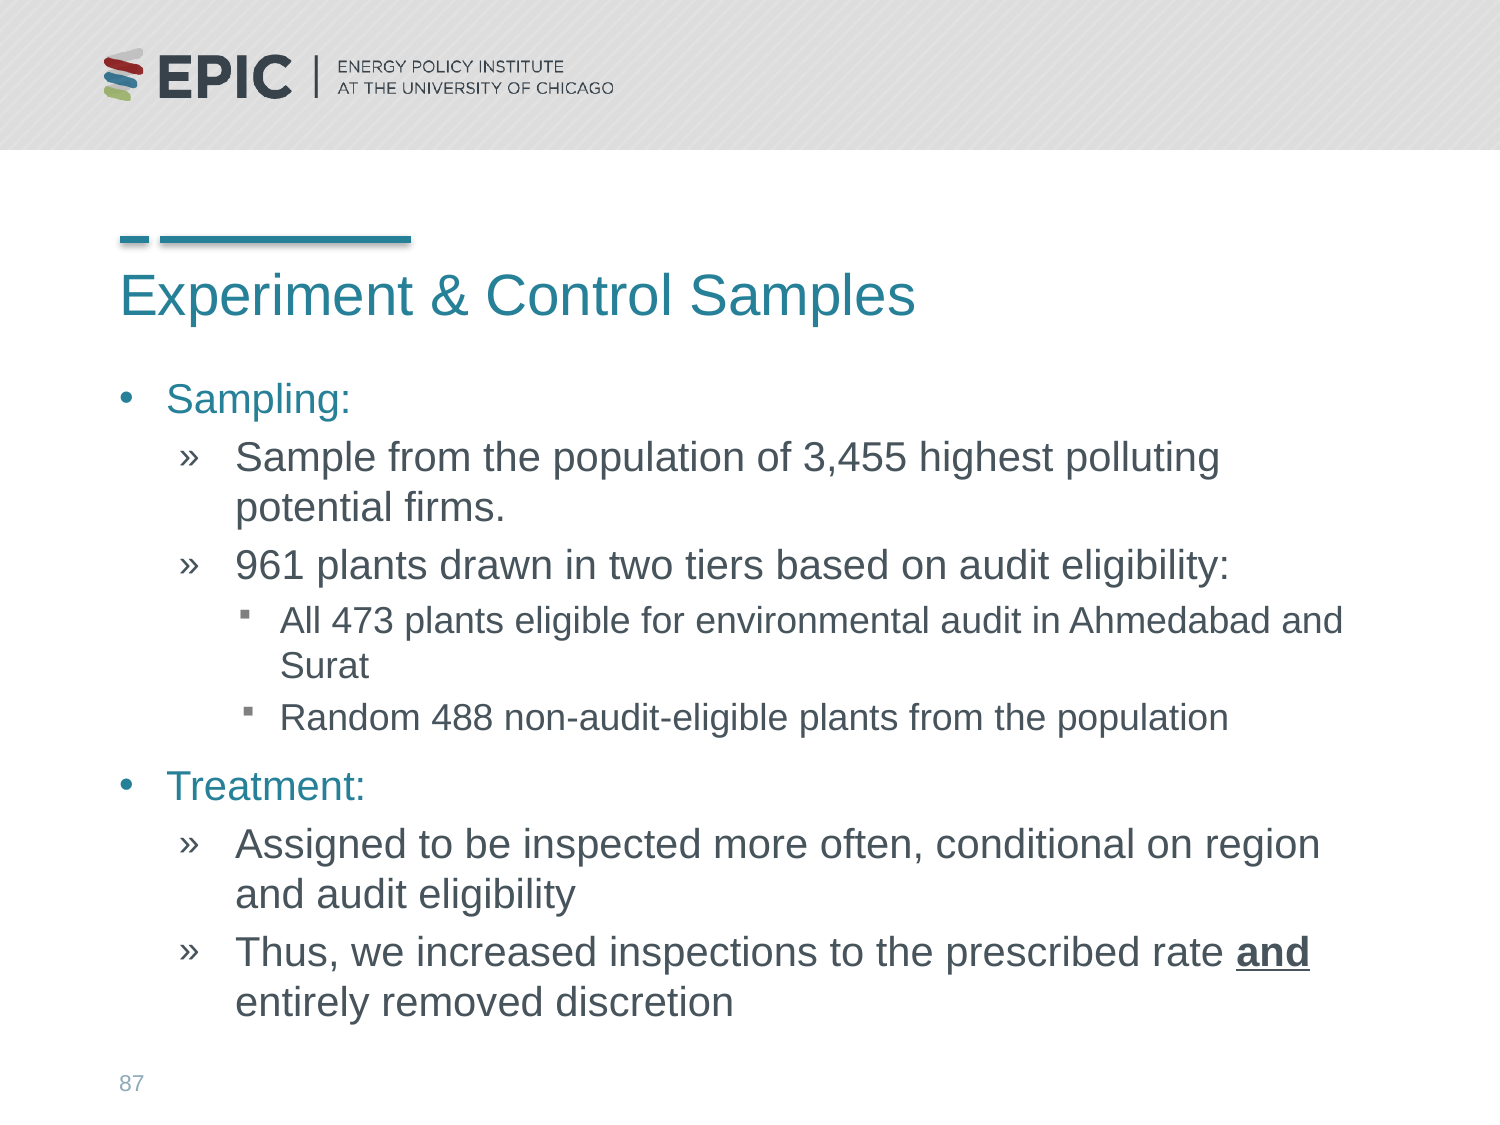

# Experiment & Control Samples
Sampling:
Sample from the population of 3,455 highest polluting potential firms.
961 plants drawn in two tiers based on audit eligibility:
All 473 plants eligible for environmental audit in Ahmedabad and Surat
Random 488 non-audit-eligible plants from the population
Treatment:
Assigned to be inspected more often, conditional on region and audit eligibility
Thus, we increased inspections to the prescribed rate and entirely removed discretion

87